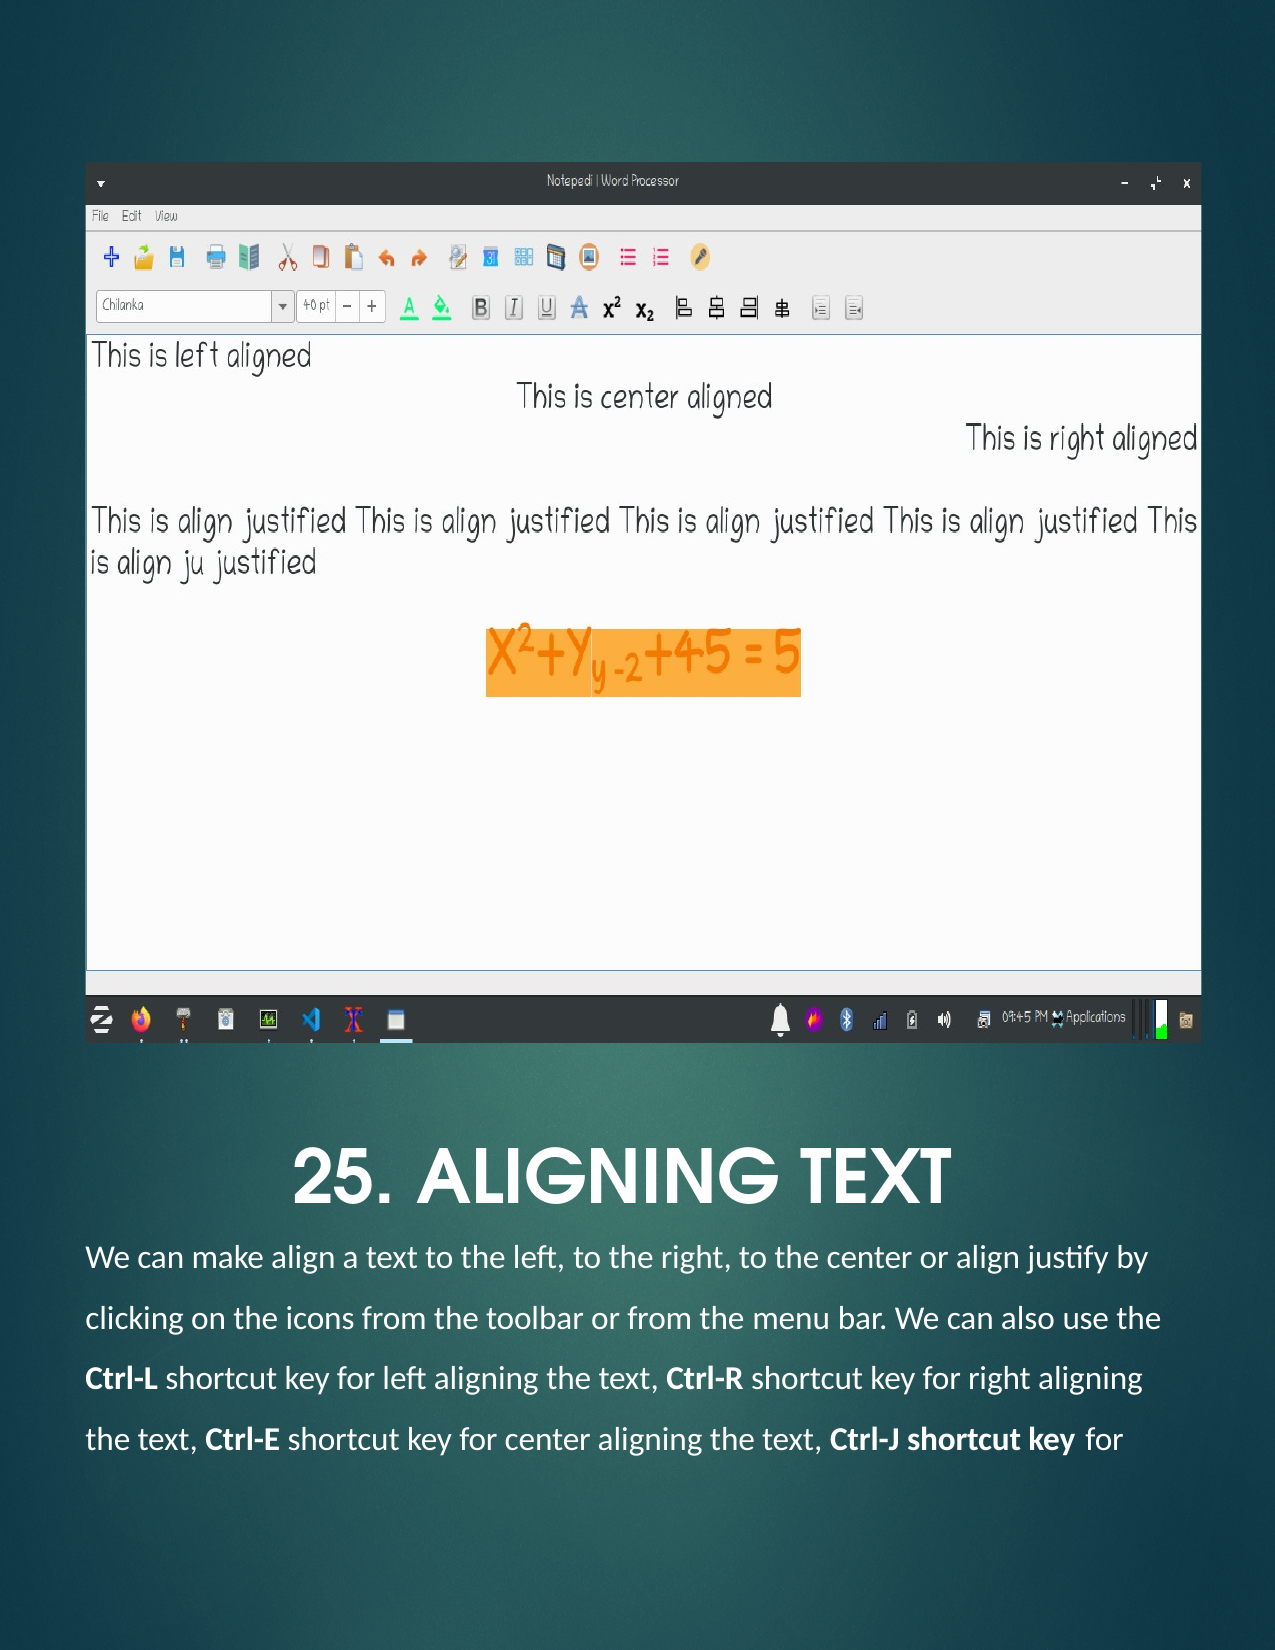

25. ALIGNING TEXT
We can make align a text to the left, to the right, to the center or align justify by  clicking on the icons from the toolbar or from the menu bar. We can also use the  Ctrl-L shortcut key for left aligning the text, Ctrl-R shortcut key for right aligning  the text, Ctrl-E shortcut key for center aligning the text, Ctrl-J shortcut key for